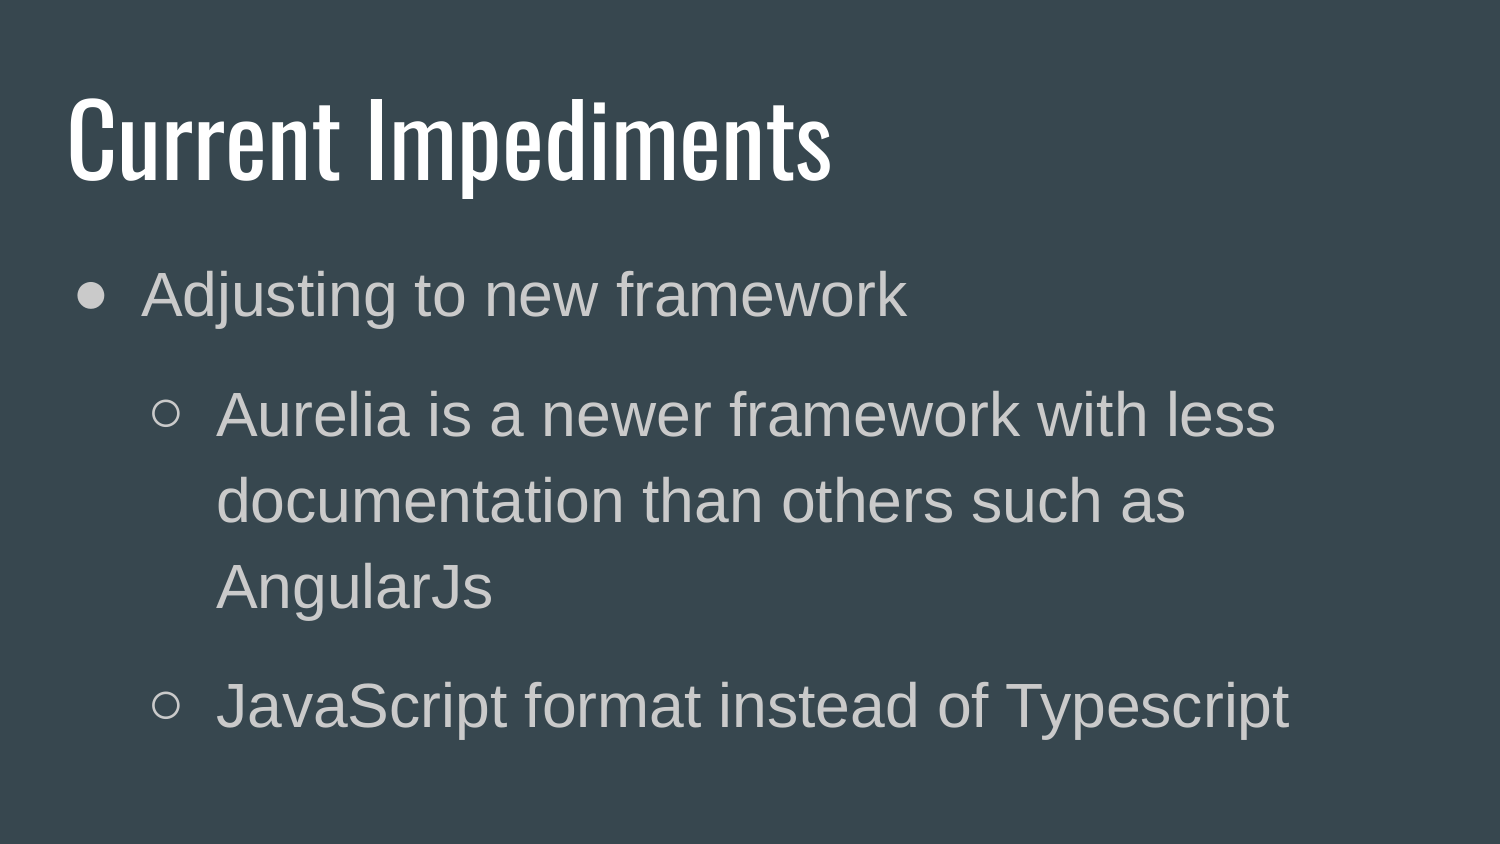

# Current Impediments
Adjusting to new framework
Aurelia is a newer framework with less documentation than others such as AngularJs
JavaScript format instead of Typescript